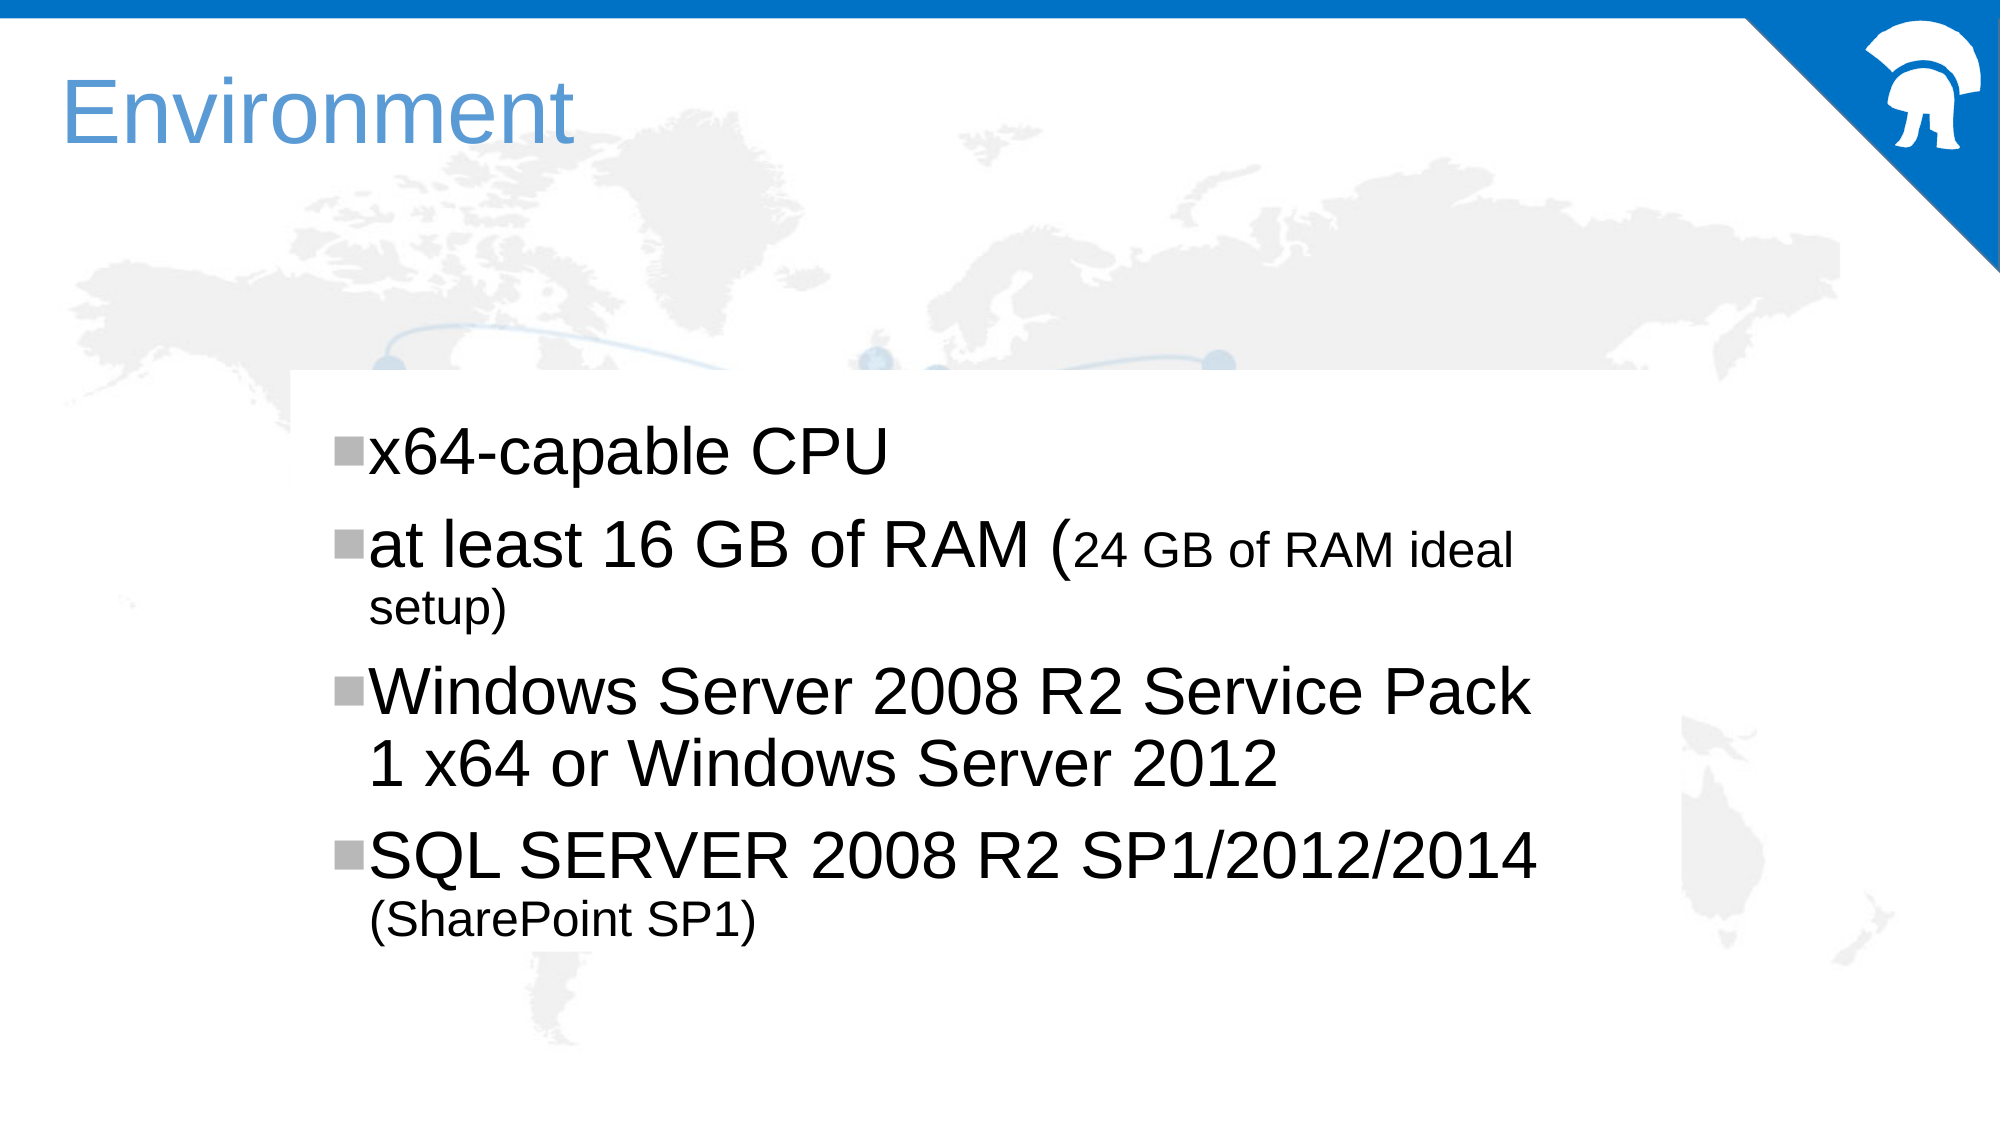

# Environment

x64-capable CPU
at least 16 GB of RAM (24 GB of RAM ideal setup)
Windows Server 2008 R2 Service Pack 1 x64 or Windows Server 2012
SQL SERVER 2008 R2 SP1/2012/2014 (SharePoint SP1)